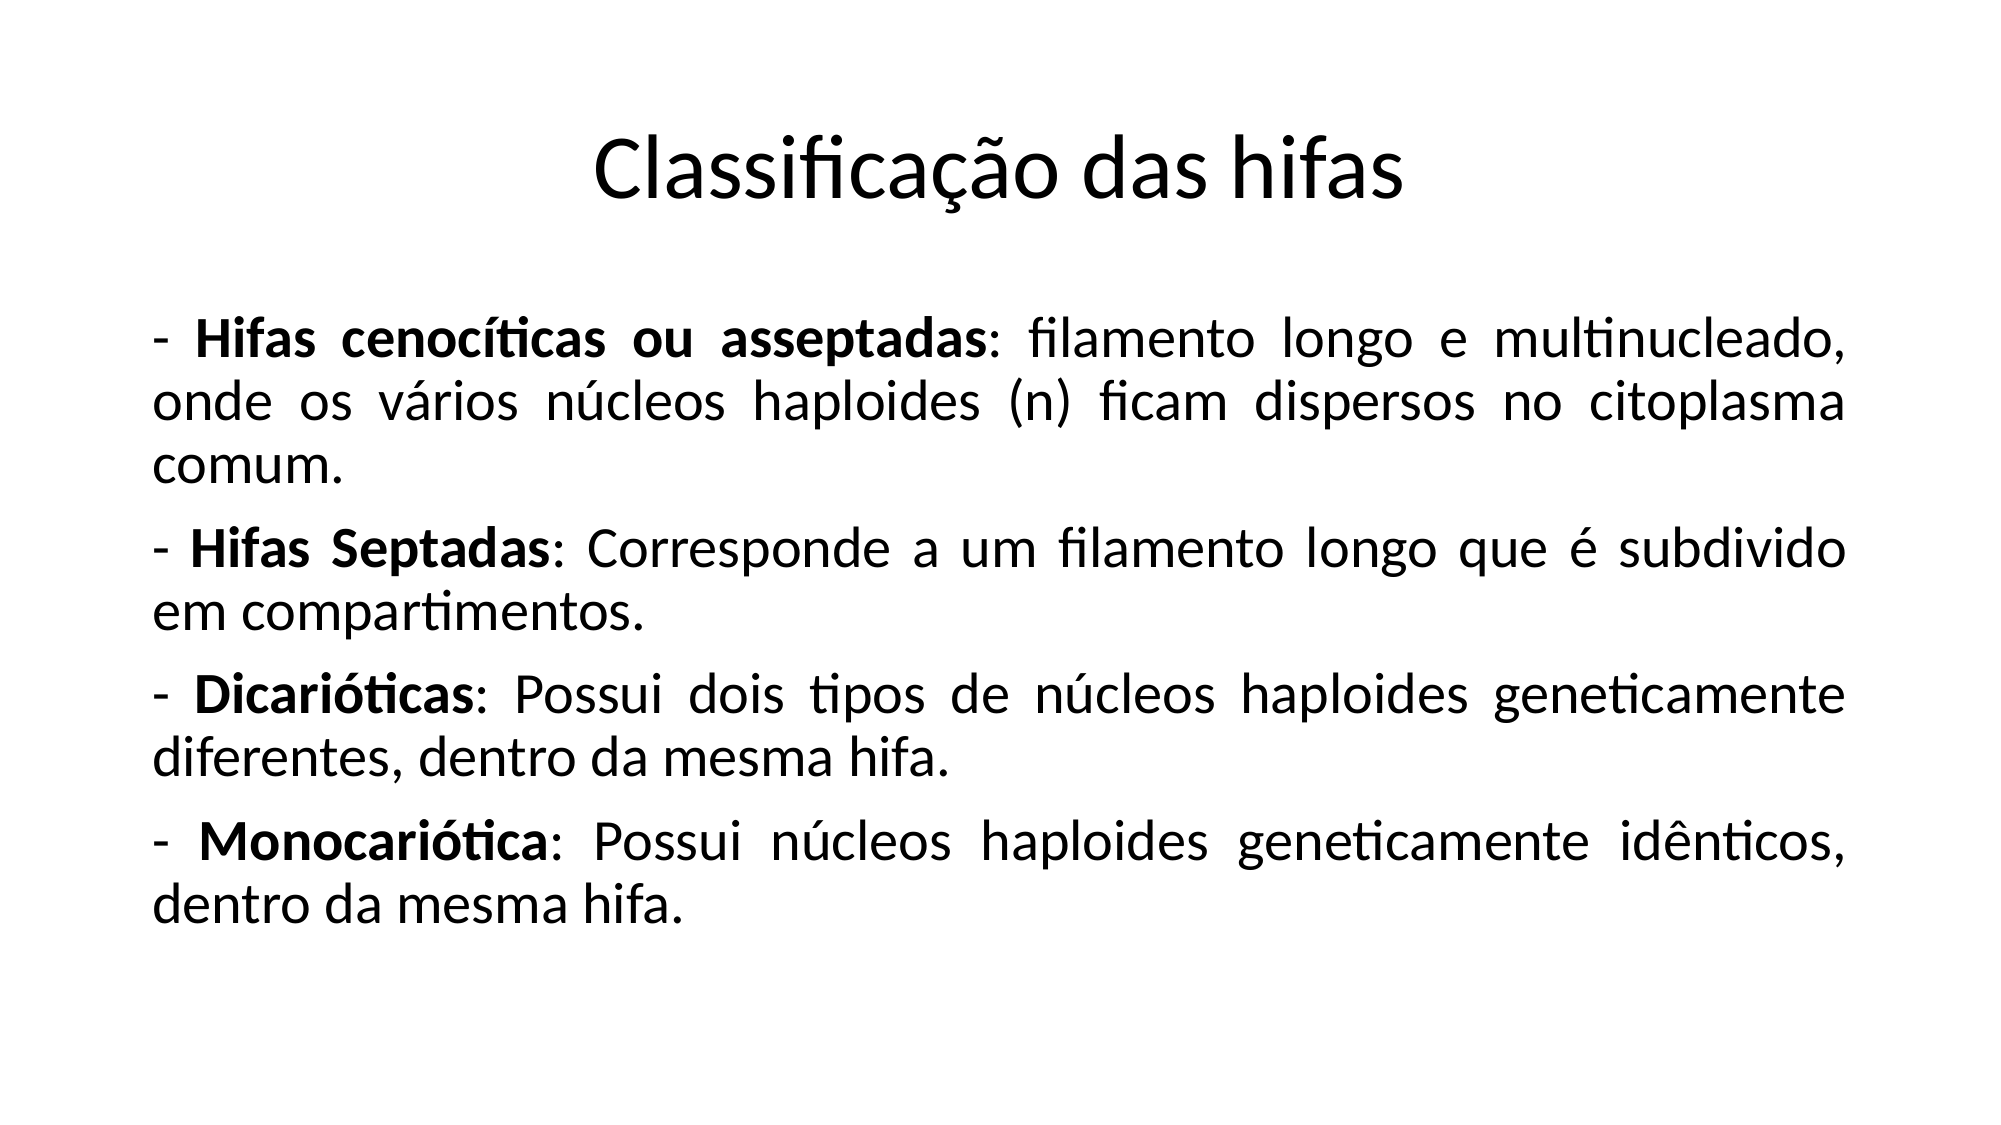

# Classificação das hifas
- Hifas cenocíticas ou asseptadas: filamento longo e multinucleado, onde os vários núcleos haploides (n) ficam dispersos no citoplasma comum.
- Hifas Septadas: Corresponde a um filamento longo que é subdivido em compartimentos.
- Dicarióticas: Possui dois tipos de núcleos haploides geneticamente diferentes, dentro da mesma hifa.
- Monocariótica: Possui núcleos haploides geneticamente idênticos, dentro da mesma hifa.